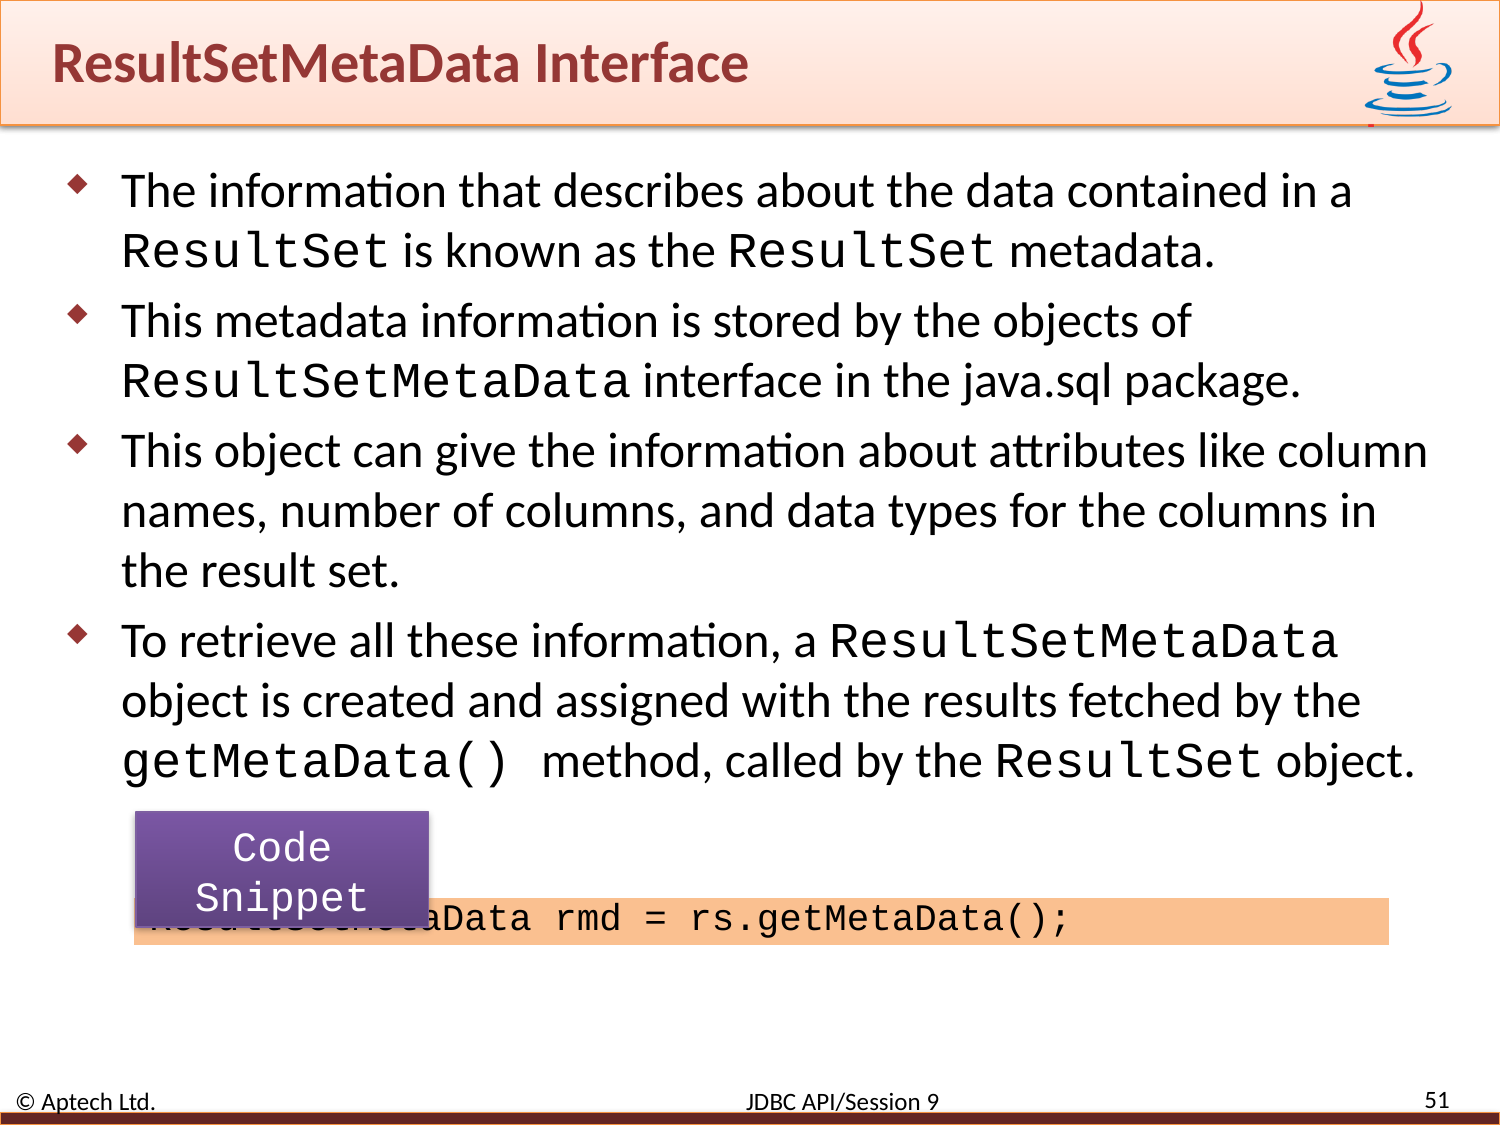

# ResultSetMetaData Interface
The information that describes about the data contained in a ResultSet is known as the ResultSet metadata.
This metadata information is stored by the objects of ResultSetMetaData interface in the java.sql package.
This object can give the information about attributes like column names, number of columns, and data types for the columns in the result set.
To retrieve all these information, a ResultSetMetaData object is created and assigned with the results fetched by the getMetaData() method, called by the ResultSet object.
Code Snippet
ResultSetMetaData rmd = rs.getMetaData();
51
© Aptech Ltd.                                                                                                       JDBC API/Session 9